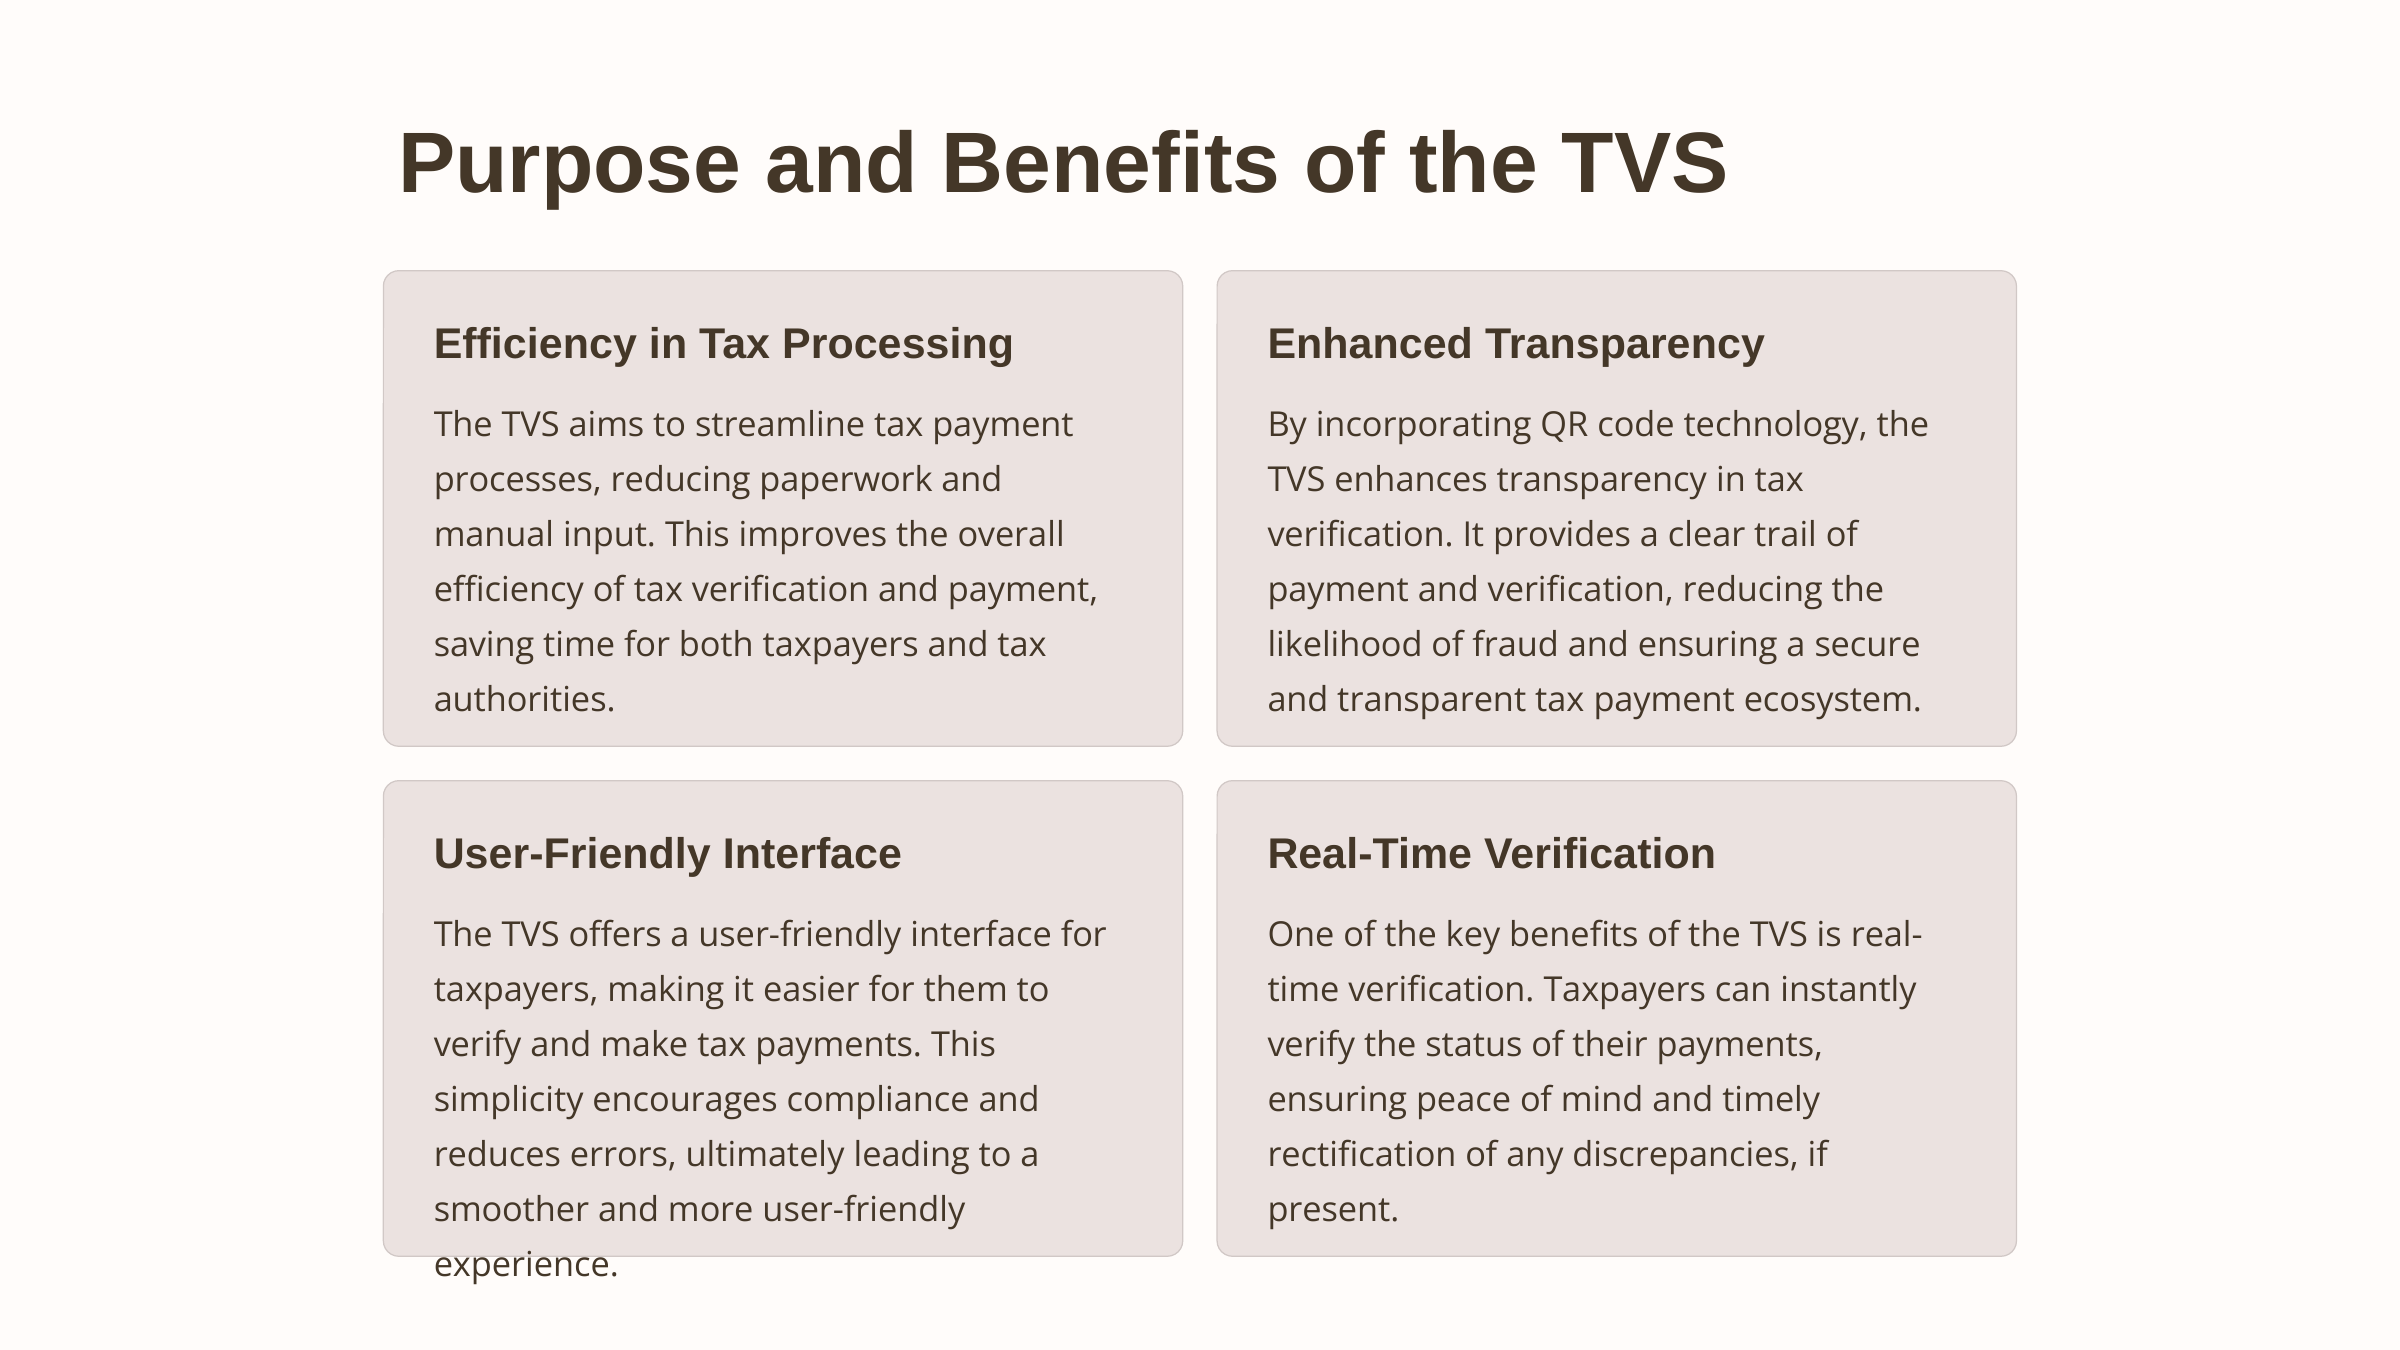

Purpose and Benefits of the TVS

Efficiency in Tax Processing
Enhanced Transparency
The TVS aims to streamline tax payment processes, reducing paperwork and manual input. This improves the overall efficiency of tax verification and payment, saving time for both taxpayers and tax authorities.
By incorporating QR code technology, the TVS enhances transparency in tax verification. It provides a clear trail of payment and verification, reducing the likelihood of fraud and ensuring a secure and transparent tax payment ecosystem.

User-Friendly Interface
Real-Time Verification
The TVS offers a user-friendly interface for taxpayers, making it easier for them to verify and make tax payments. This simplicity encourages compliance and reduces errors, ultimately leading to a smoother and more user-friendly experience.
One of the key benefits of the TVS is real-time verification. Taxpayers can instantly verify the status of their payments, ensuring peace of mind and timely rectification of any discrepancies, if present.